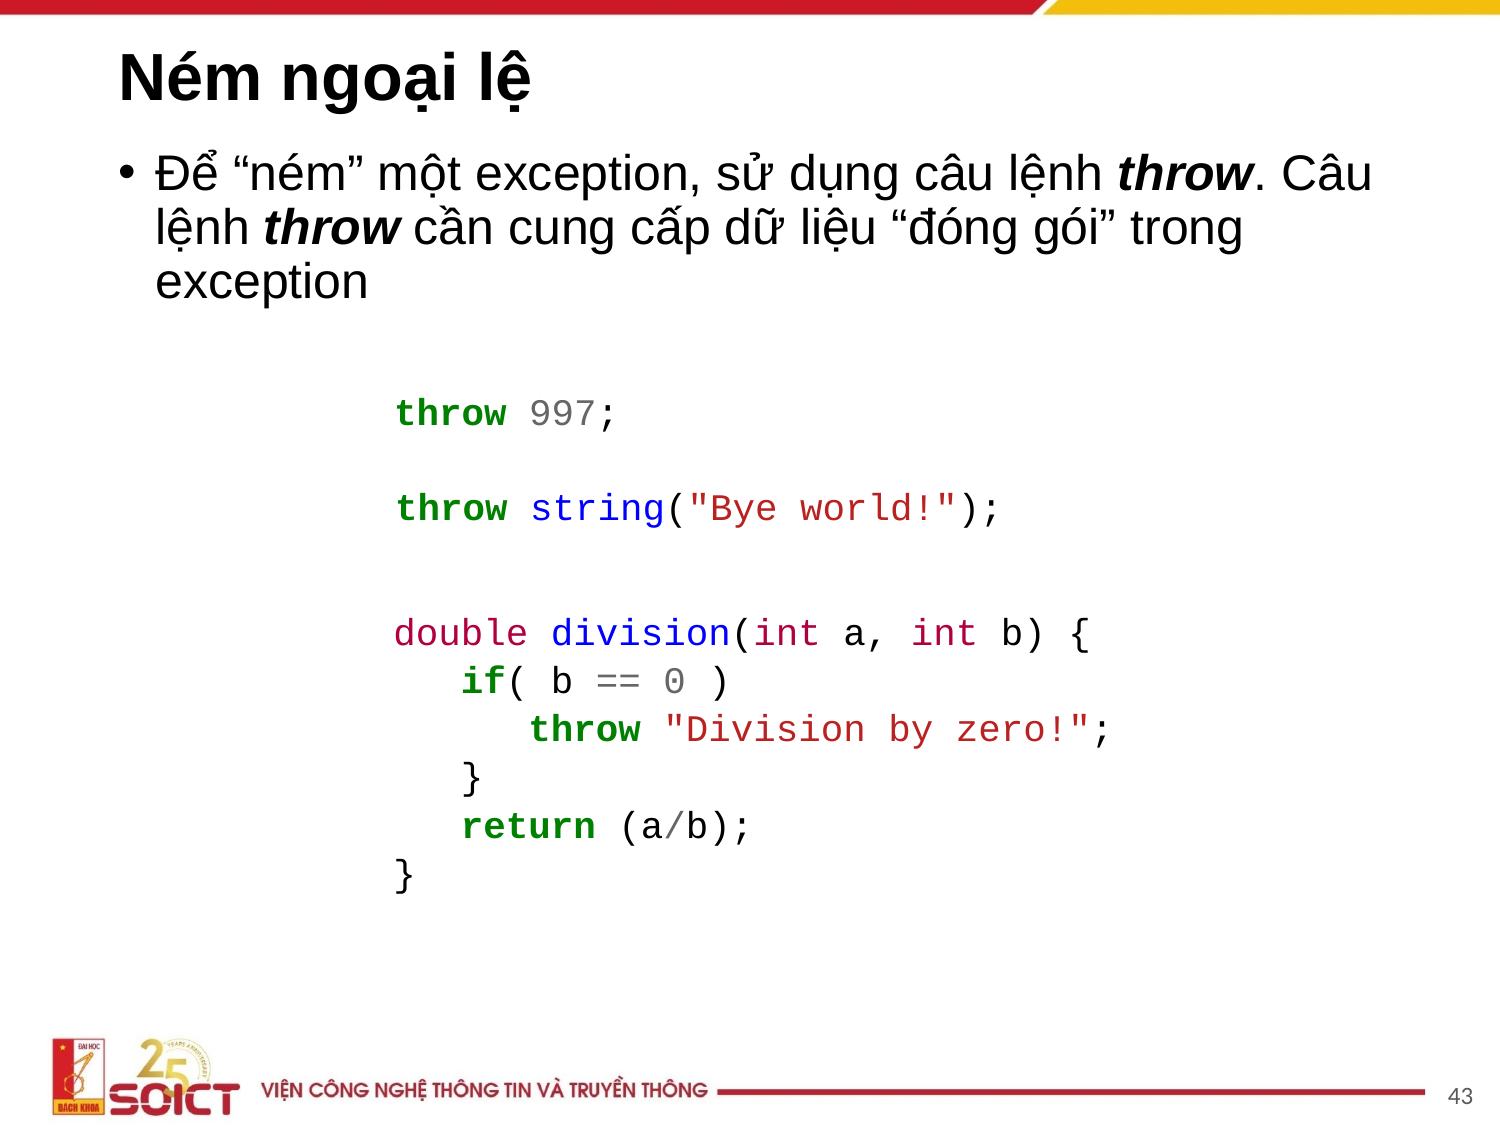

# Ném ngoại lệ
Để “ném” một exception, sử dụng câu lệnh throw. Câu lệnh throw cần cung cấp dữ liệu “đóng gói” trong exception
throw 997;
throw string("Bye world!");
double division(int a, int b) {
   if( b == 0 )
      throw "Division by zero!";
   }
   return (a/b);
}
43